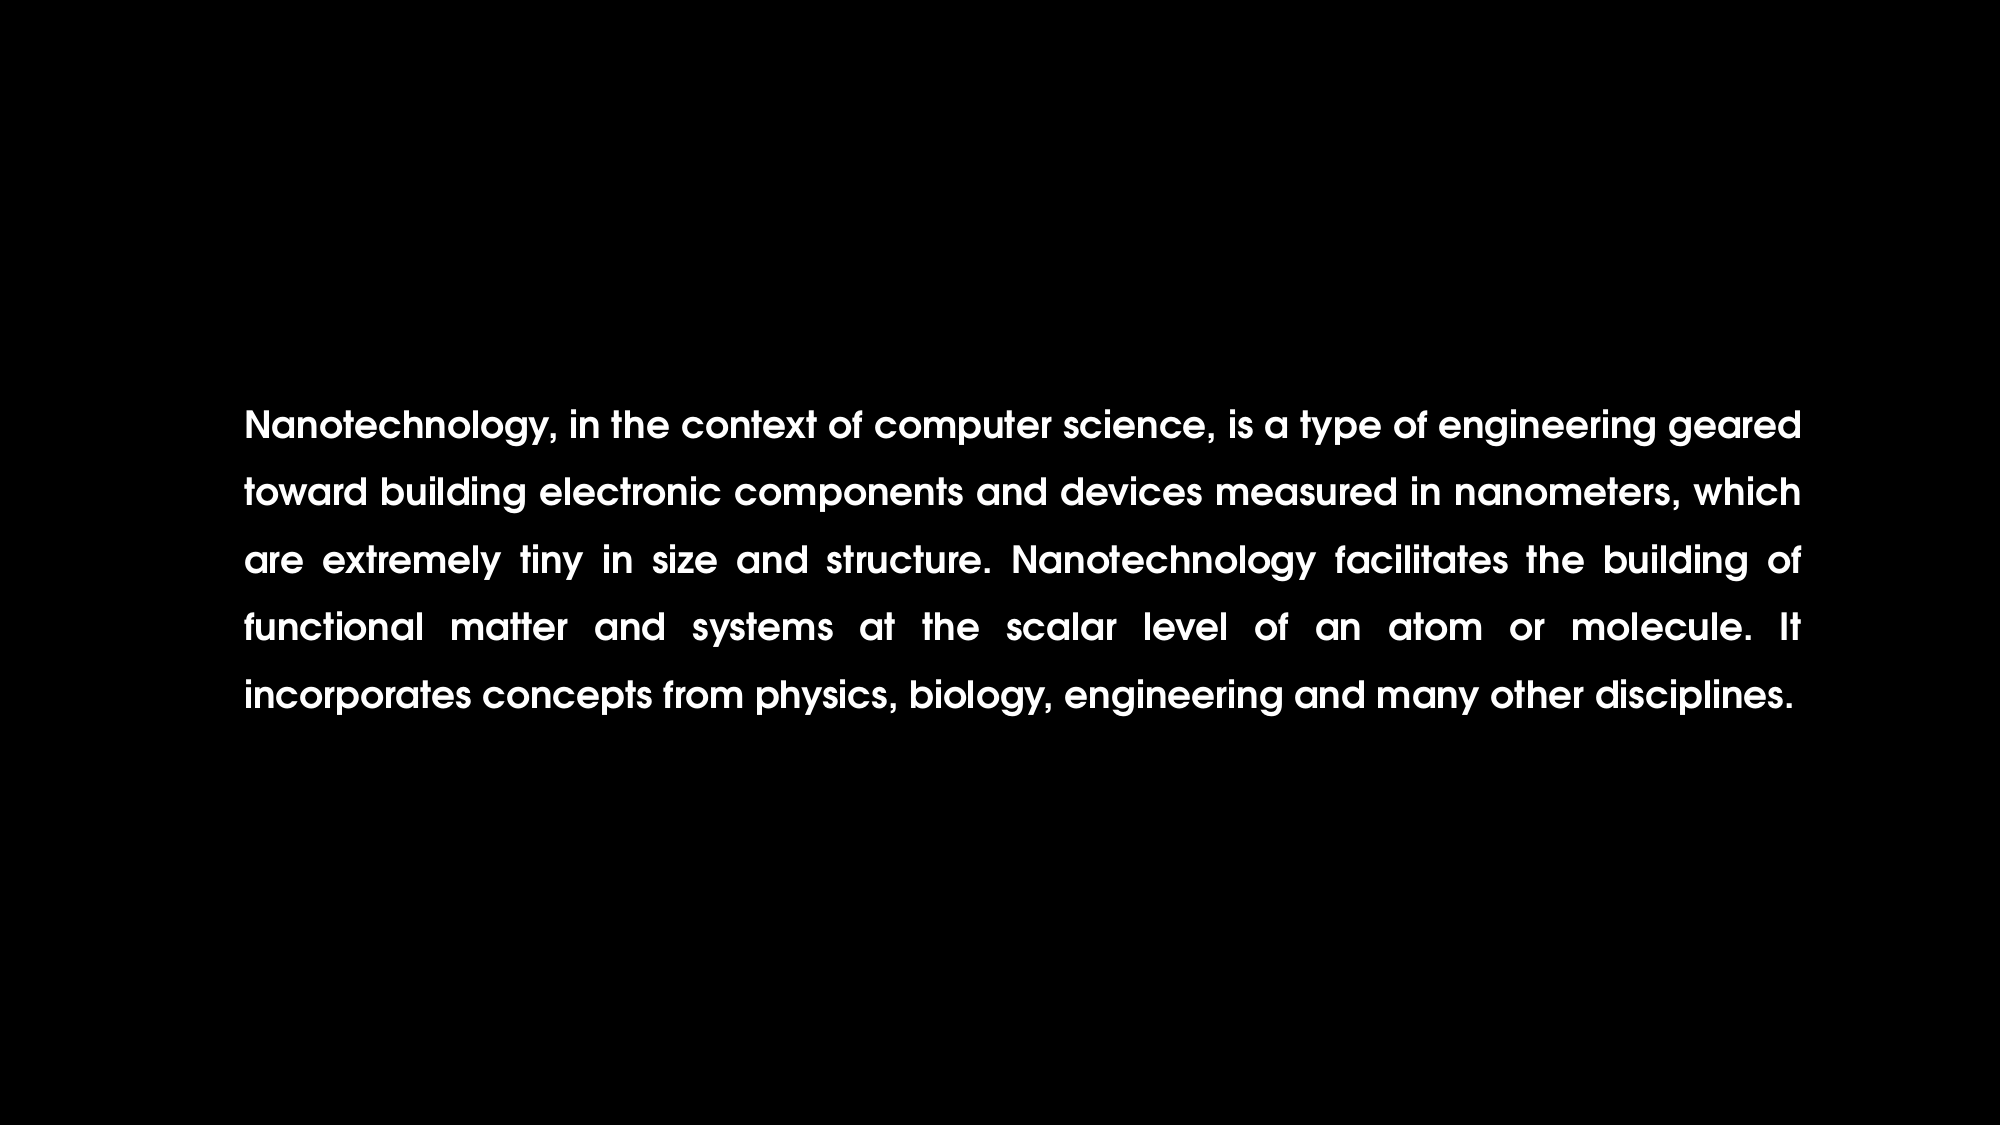

Nanotechnology, in the context of computer science, is a type of engineering geared toward building electronic components and devices measured in nanometers, which are extremely tiny in size and structure. Nanotechnology facilitates the building of functional matter and systems at the scalar level of an atom or molecule. It incorporates concepts from physics, biology, engineering and many other disciplines.